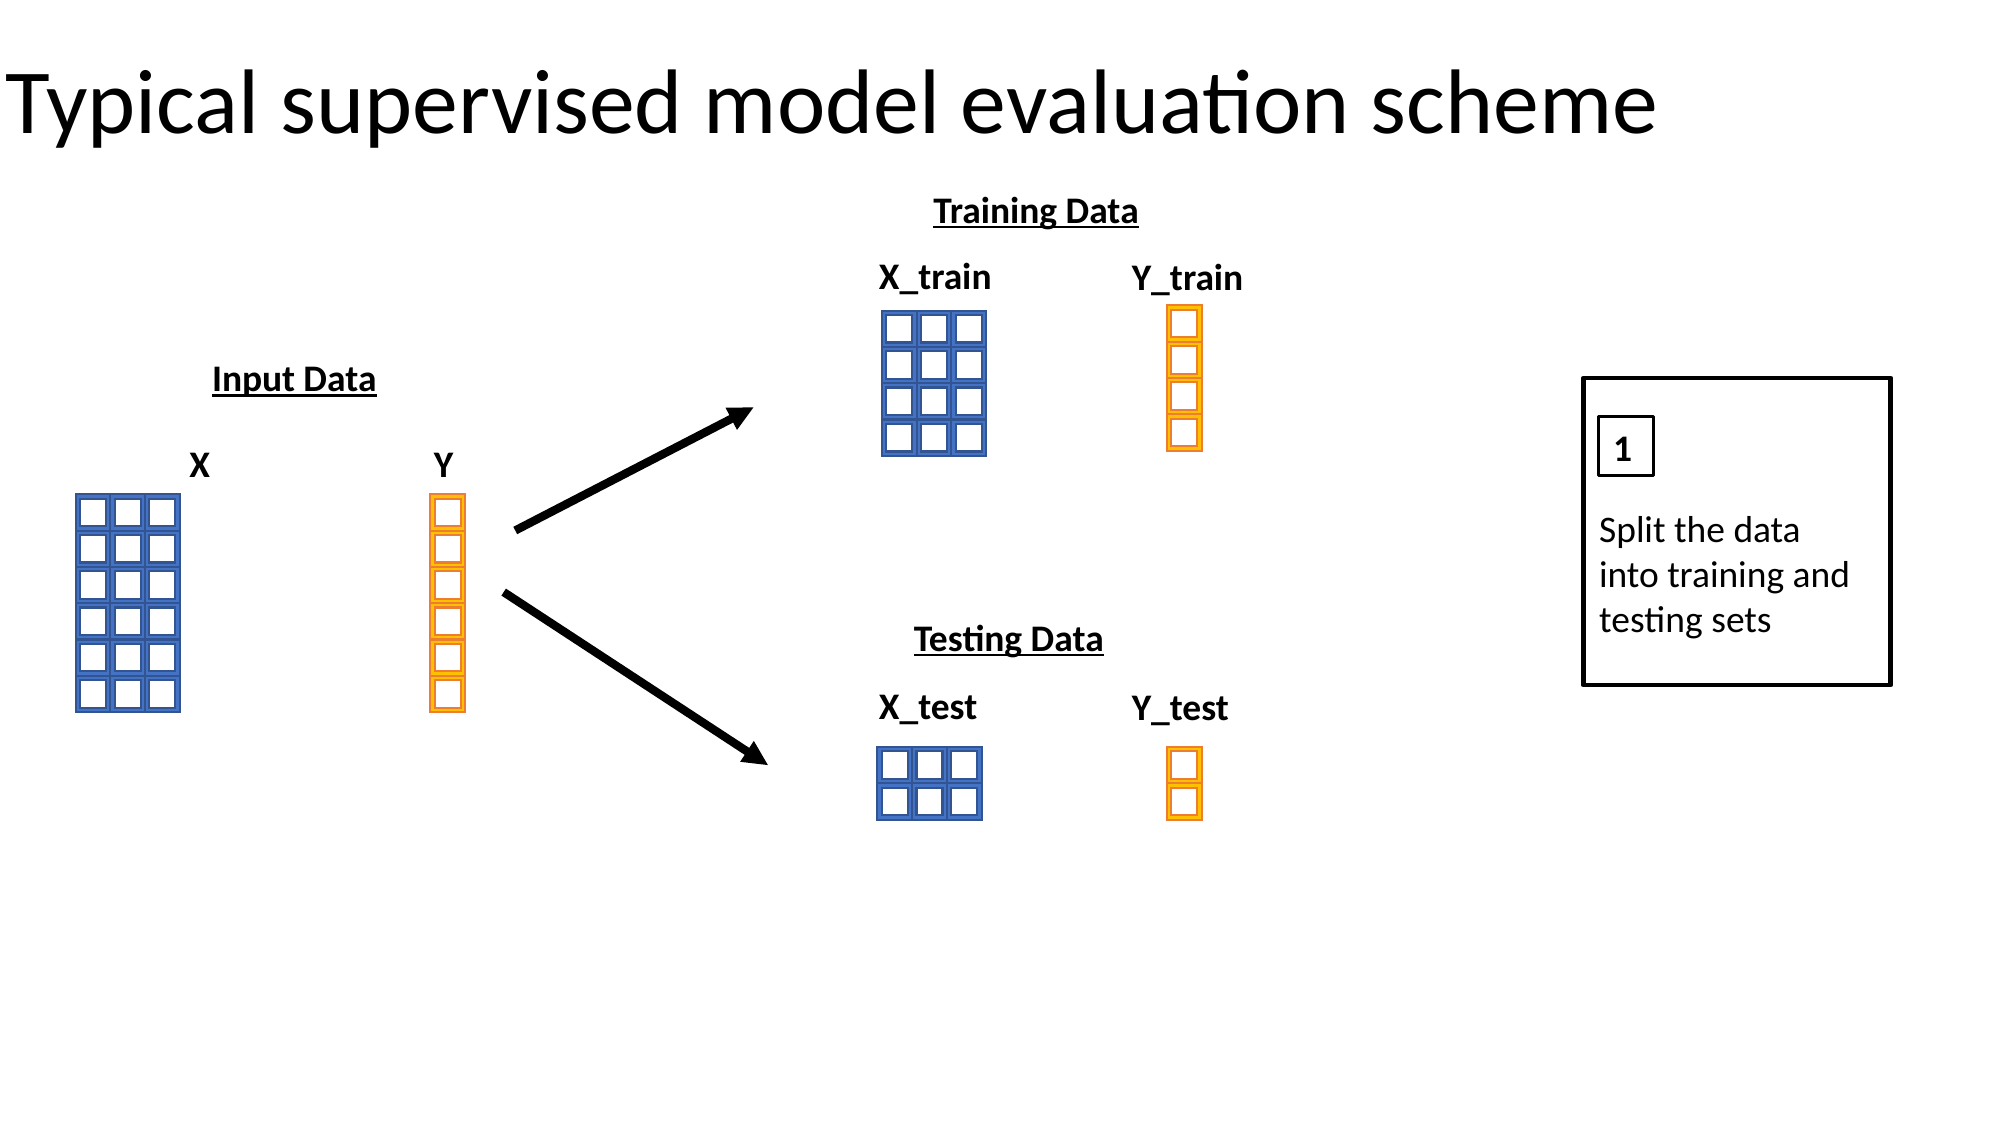

# Typical supervised model evaluation scheme
Training Data
X_train
Y_train

Input Data

1

X
Y

Split the data into training and testing sets

Testing Data

X_test

Y_test